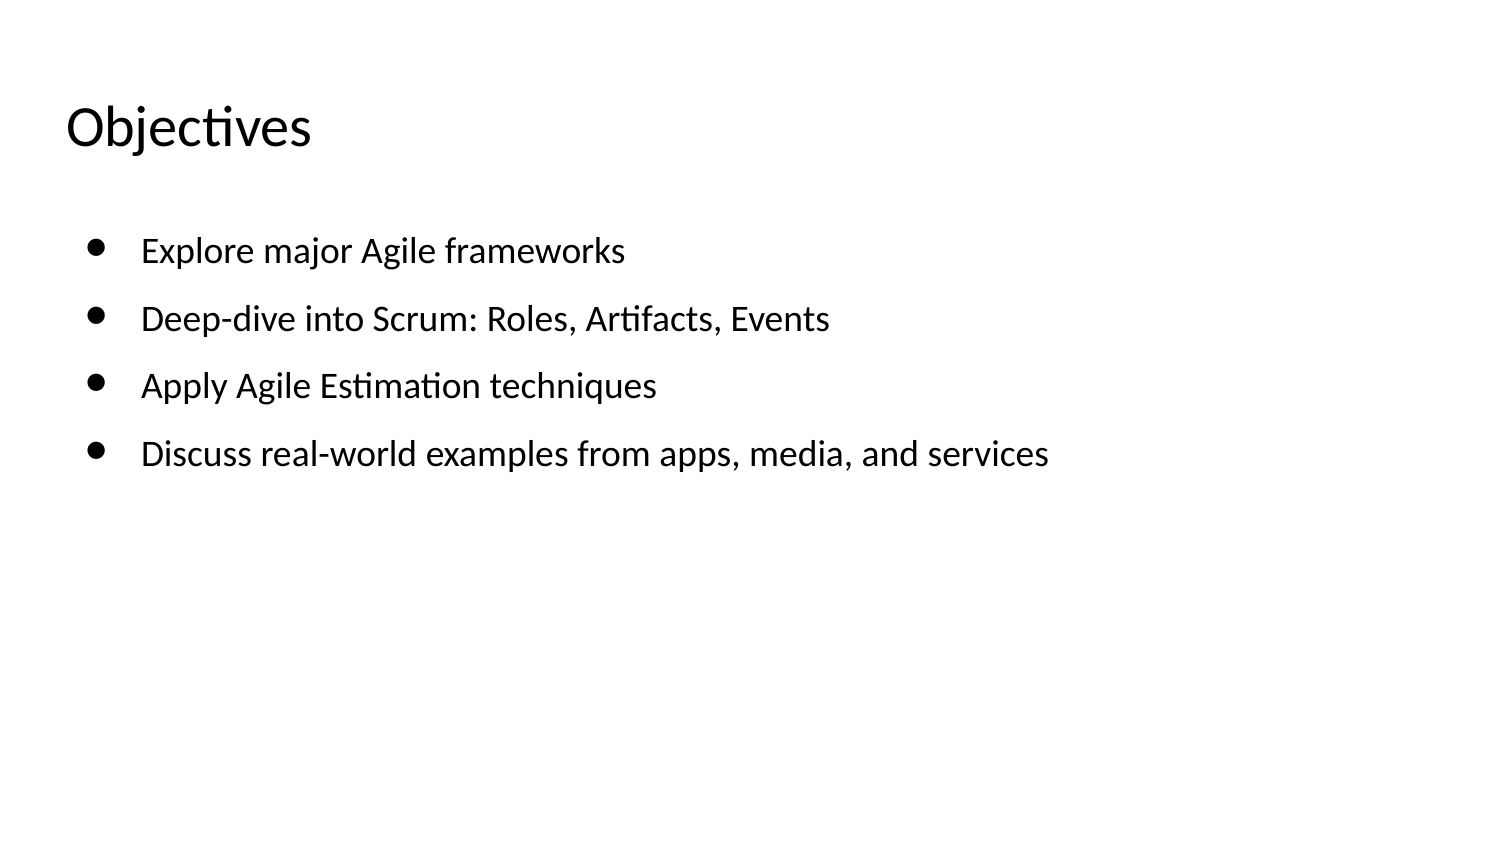

# Objectives
Explore major Agile frameworks
Deep-dive into Scrum: Roles, Artifacts, Events
Apply Agile Estimation techniques
Discuss real-world examples from apps, media, and services